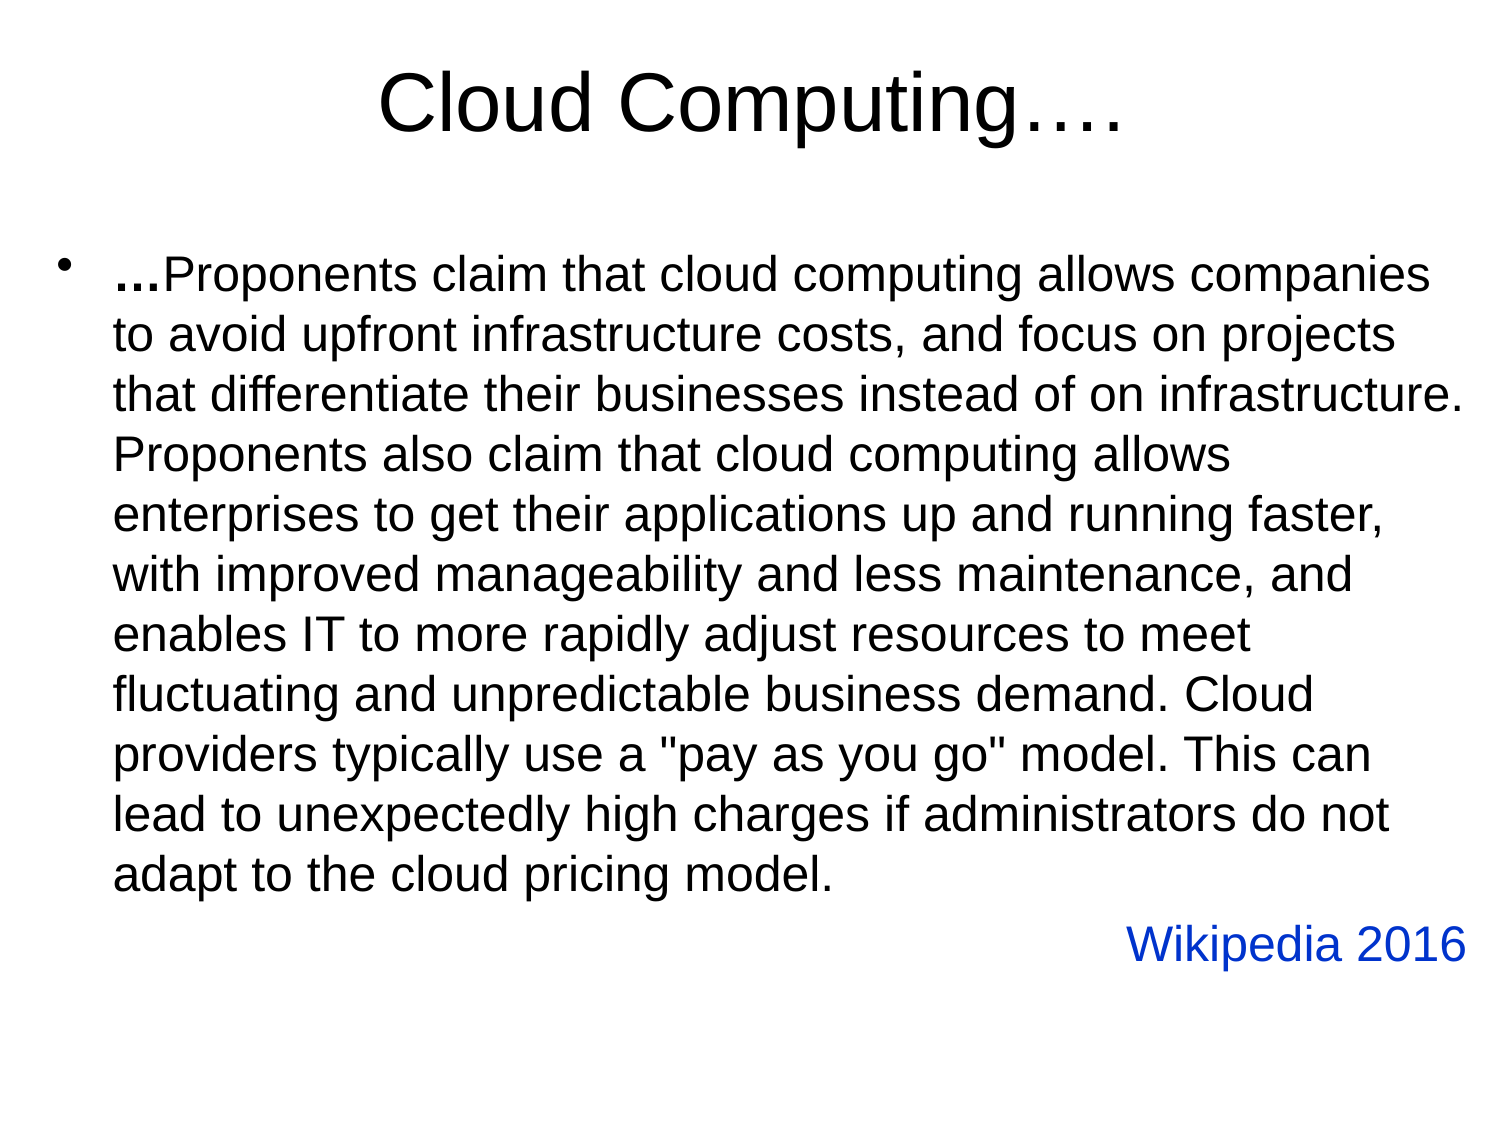

# Cloud Computing….
…Proponents claim that cloud computing allows companies to avoid upfront infrastructure costs, and focus on projects that differentiate their businesses instead of on infrastructure. Proponents also claim that cloud computing allows enterprises to get their applications up and running faster, with improved manageability and less maintenance, and enables IT to more rapidly adjust resources to meet fluctuating and unpredictable business demand. Cloud providers typically use a "pay as you go" model. This can lead to unexpectedly high charges if administrators do not adapt to the cloud pricing model.
Wikipedia 2016